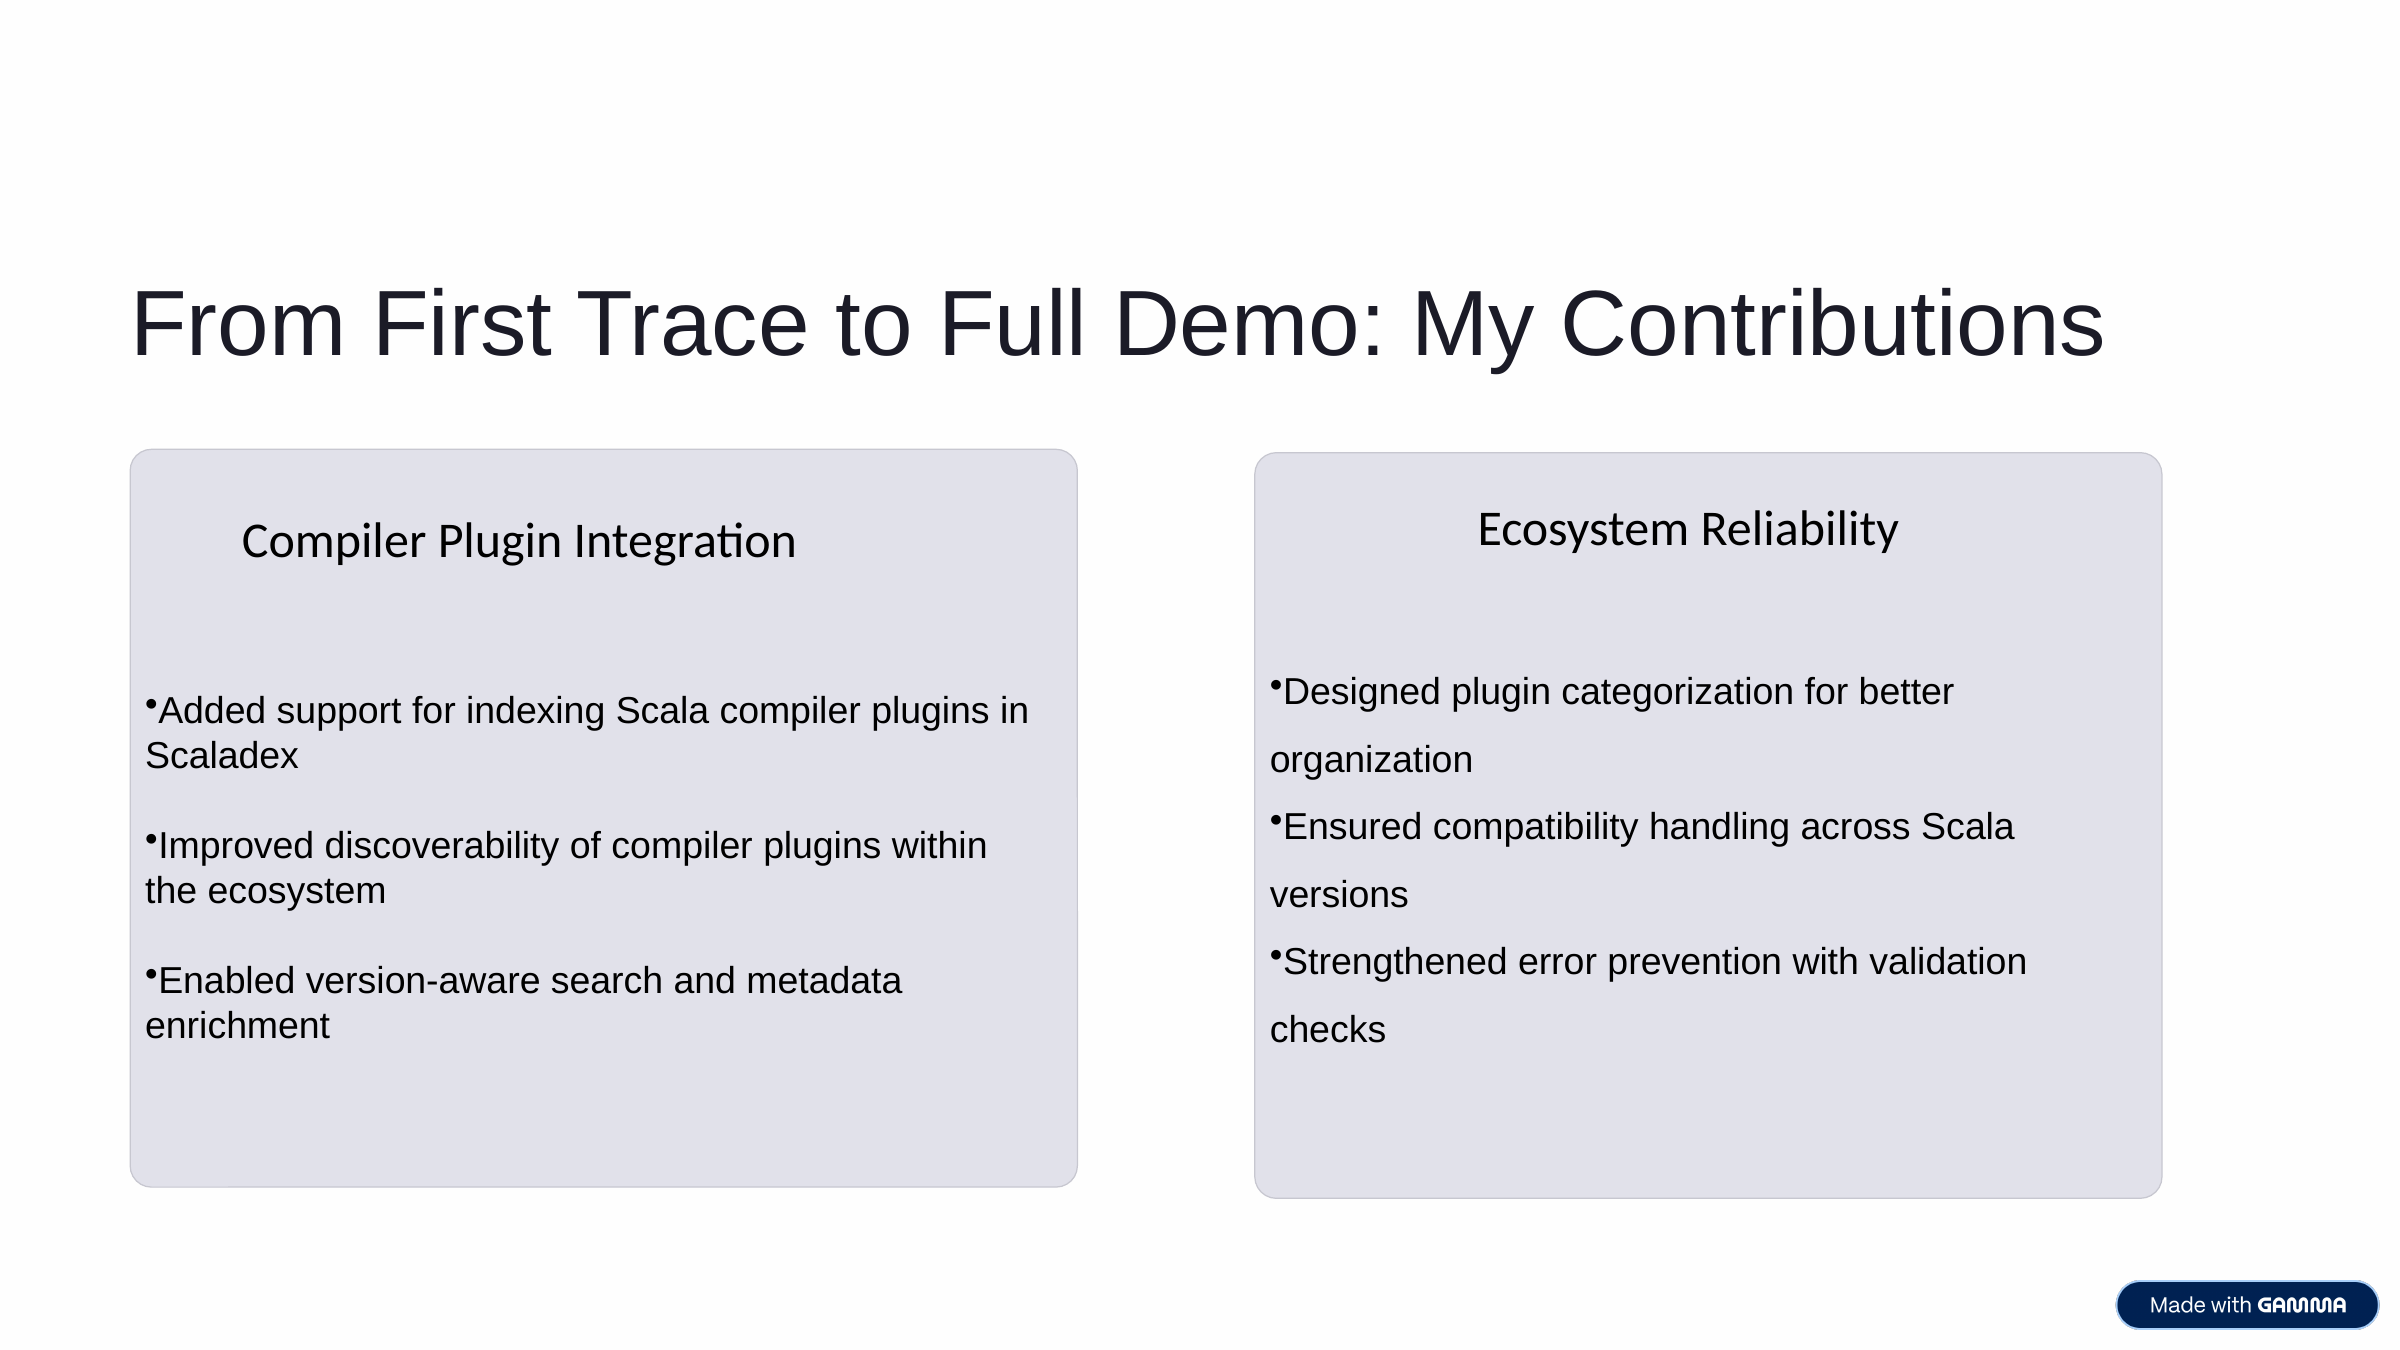

From First Trace to Full Demo: My Contributions

Ecosystem Reliability
Compiler Plugin Integration

Designed plugin categorization for better organization
Ensured compatibility handling across Scala versions
Strengthened error prevention with validation checks
Added support for indexing Scala compiler plugins in Scaladex

Improved discoverability of compiler plugins within the ecosystem

Enabled version-aware search and metadata enrichment